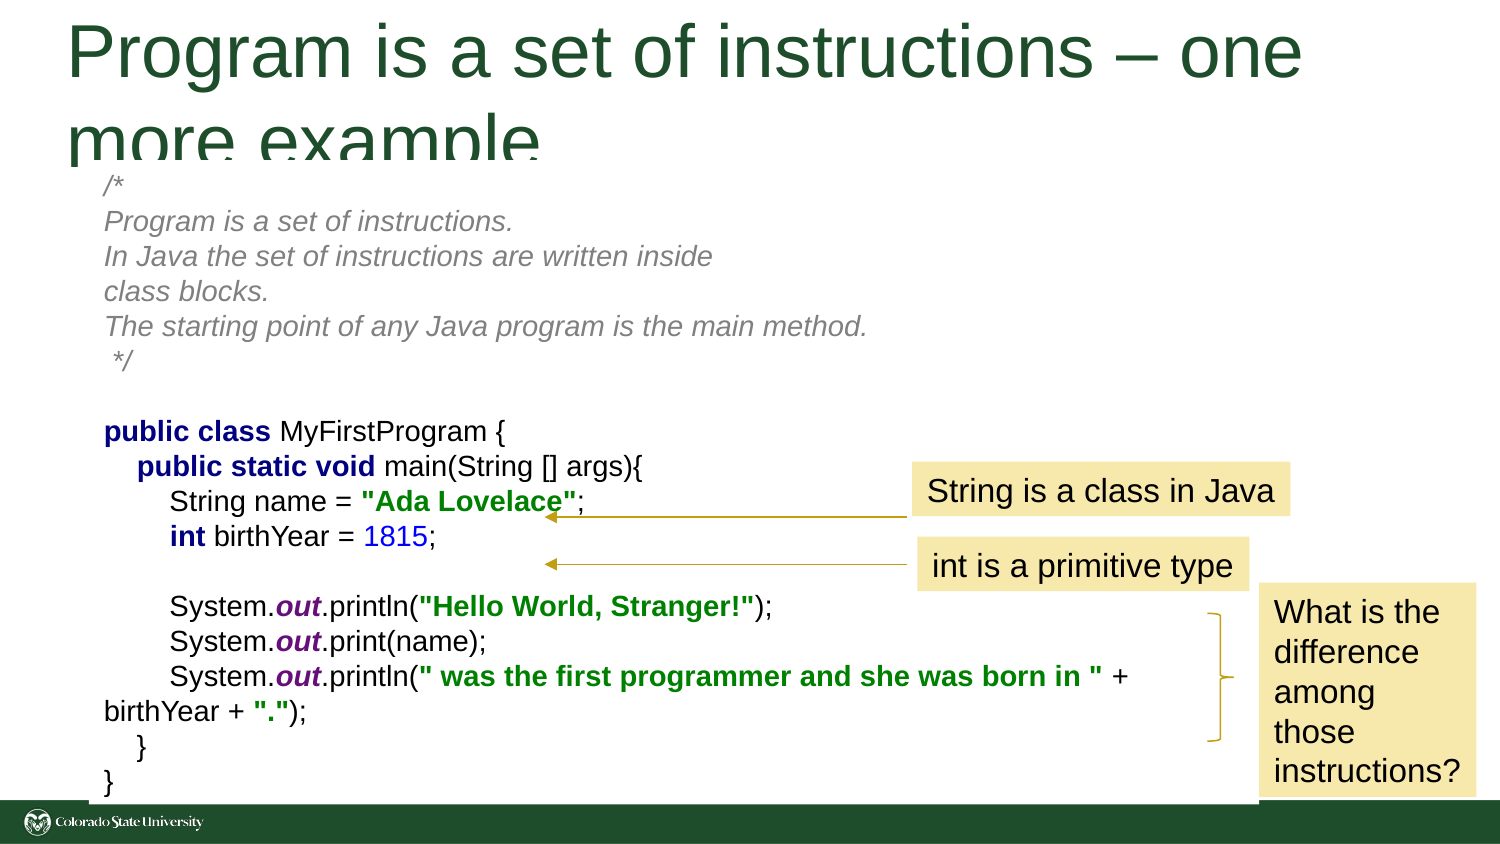

# Program is a set of instructions – one more example
/*
Program is a set of instructions.
In Java the set of instructions are written inside
class blocks.
The starting point of any Java program is the main method.
 */
public class MyFirstProgram {
    public static void main(String [] args){
        String name = "Ada Lovelace";
        int birthYear = 1815;
        System.out.println("Hello World, Stranger!");
        System.out.print(name);
        System.out.println(" was the first programmer and she was born in " + birthYear + ".");
    }
}
String is a class in Java
int is a primitive type
What is the difference among those instructions?